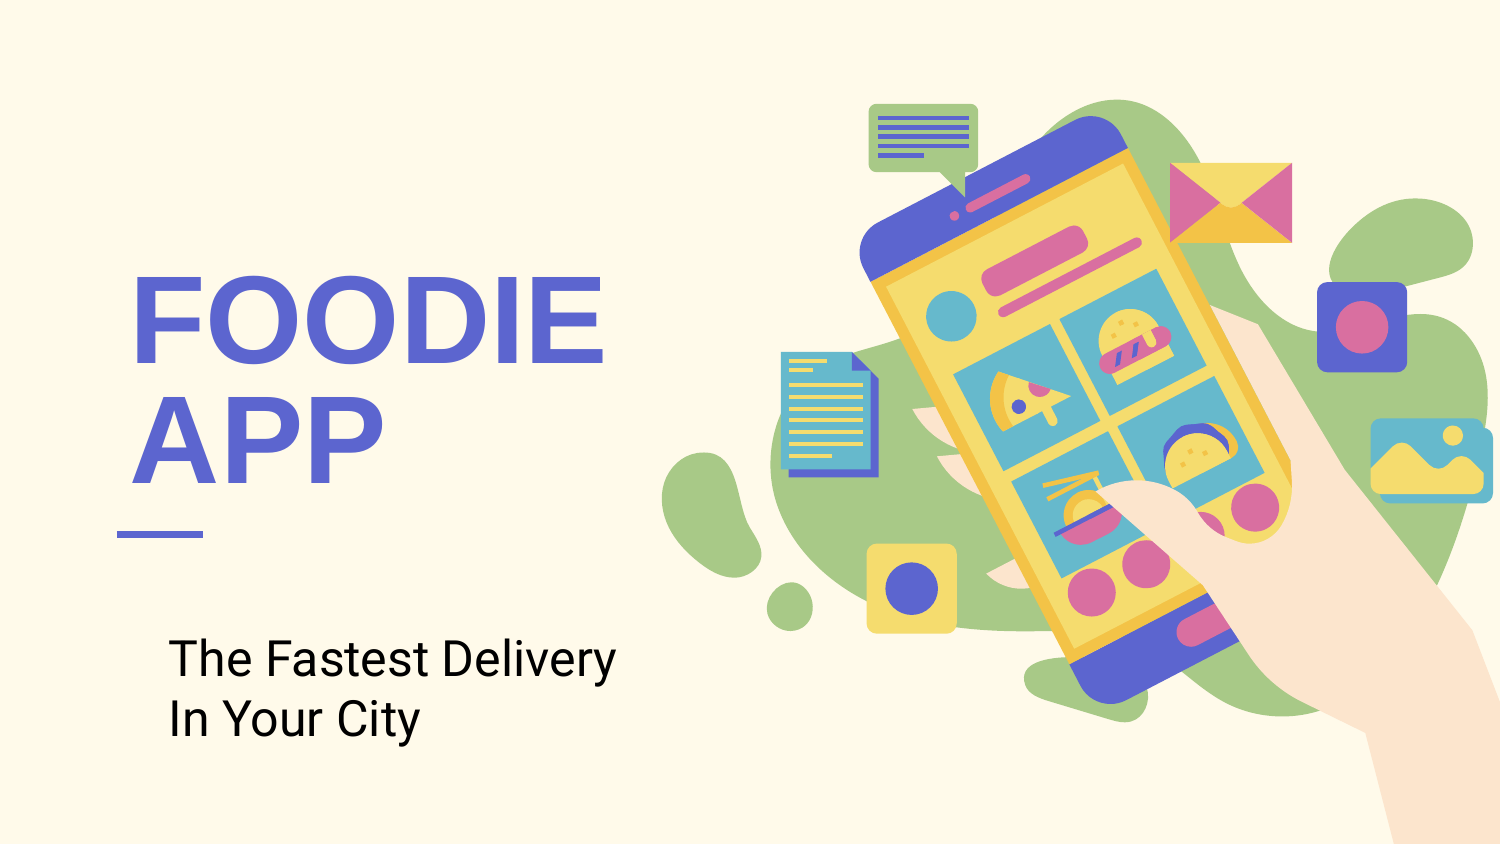

# FOODIE APP
The Fastest Delivery
In Your City